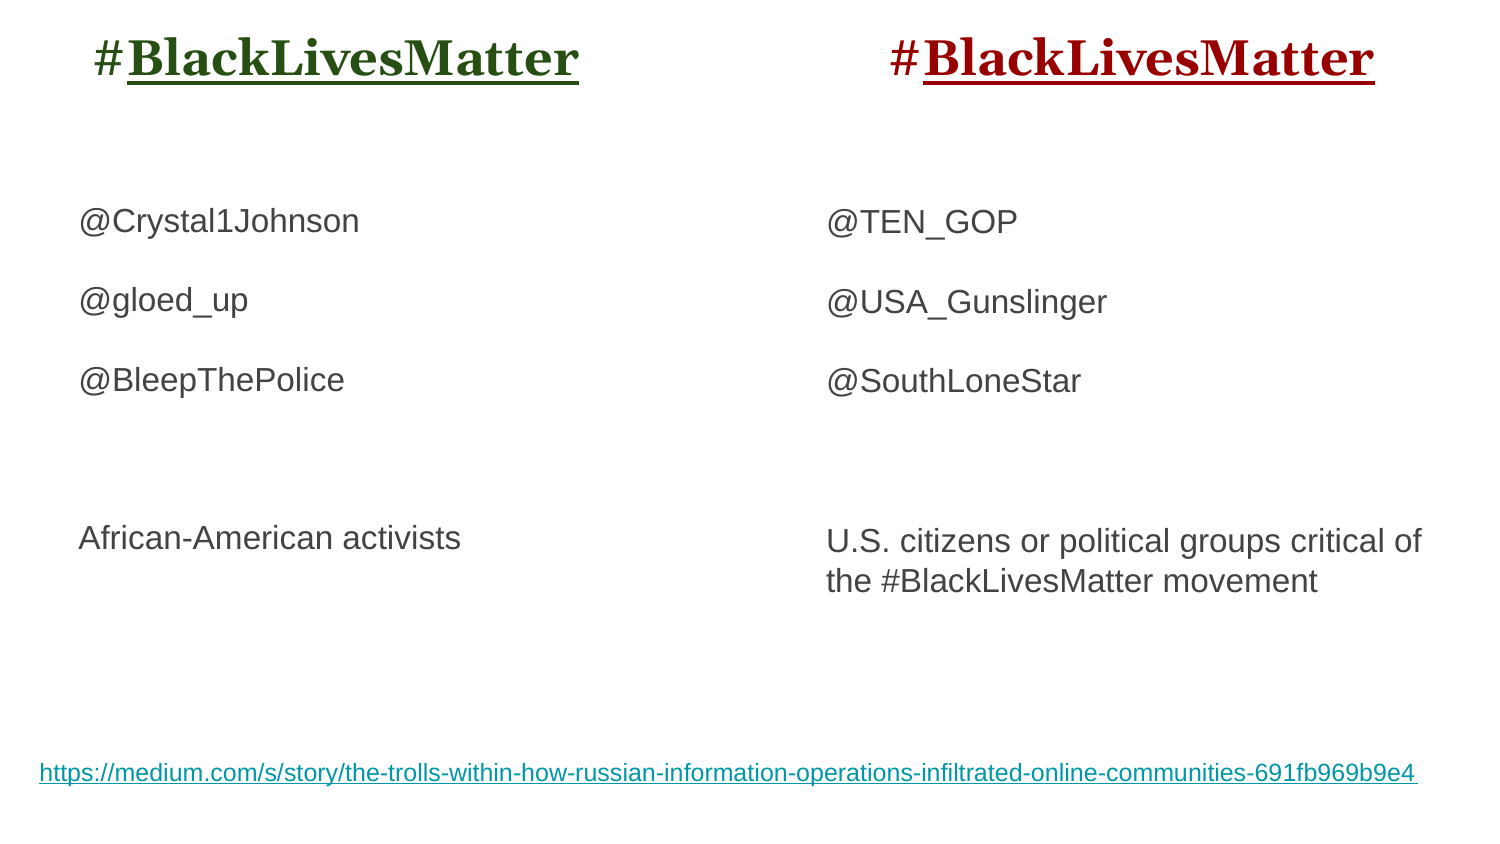

#BlackLivesMatter
#BlackLivesMatter

@Crystal1Johnson
@gloed_up
@BleepThePolice

African-American activists

@TEN_GOP

@USA_Gunslinger

@SouthLoneStar

U.S. citizens or political groups critical of the #BlackLivesMatter movement

https://medium.com/s/story/the-trolls-within-how-russian-information-operations-infiltrated-online-communities-691fb969b9e4